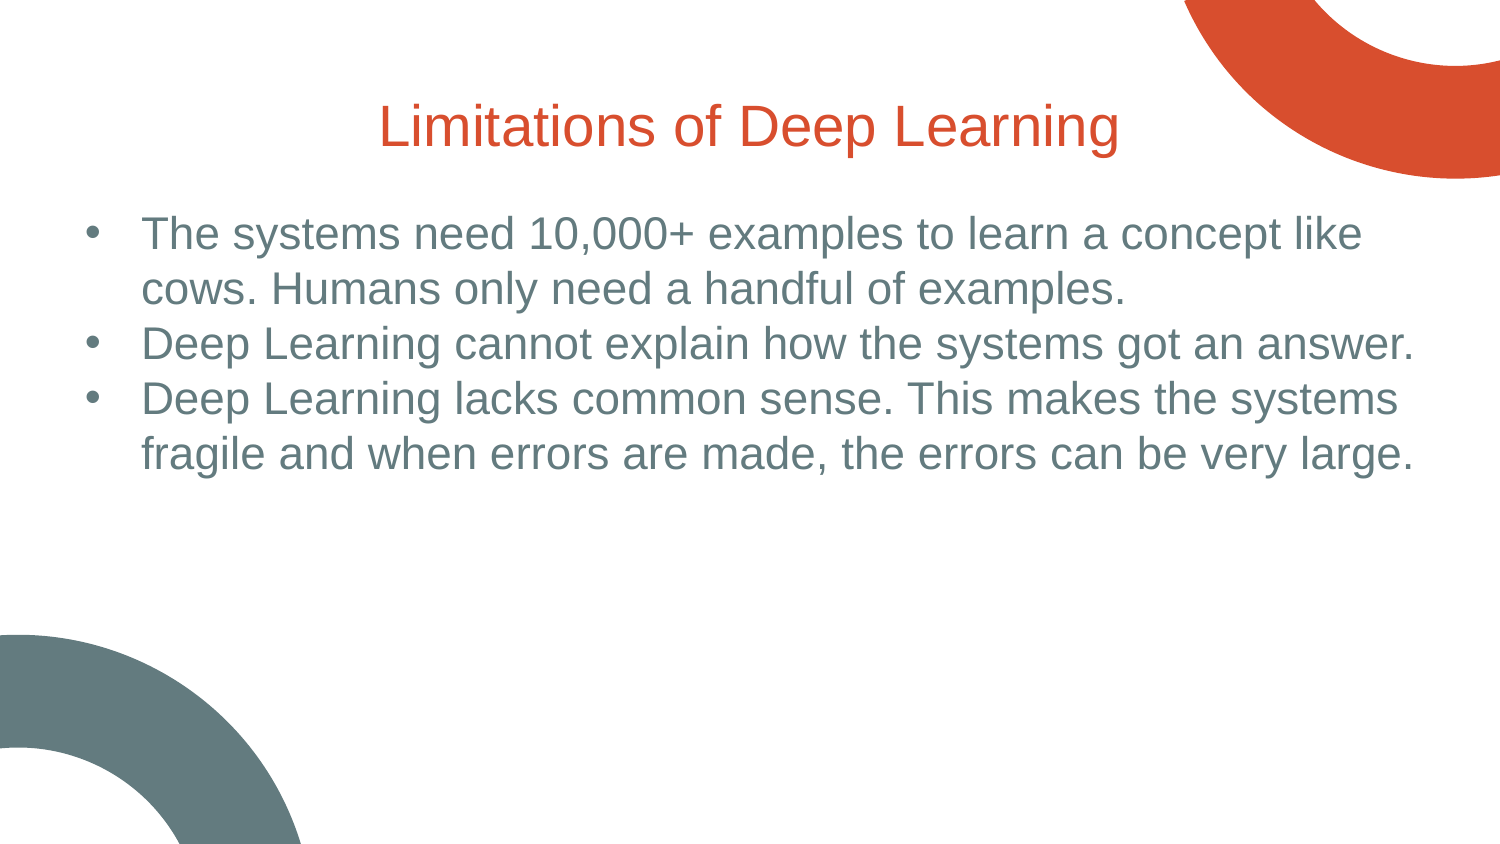

# Limitations of Deep Learning
The systems need 10,000+ examples to learn a concept like cows. Humans only need a handful of examples.
Deep Learning cannot explain how the systems got an answer.
Deep Learning lacks common sense. This makes the systems fragile and when errors are made, the errors can be very large.